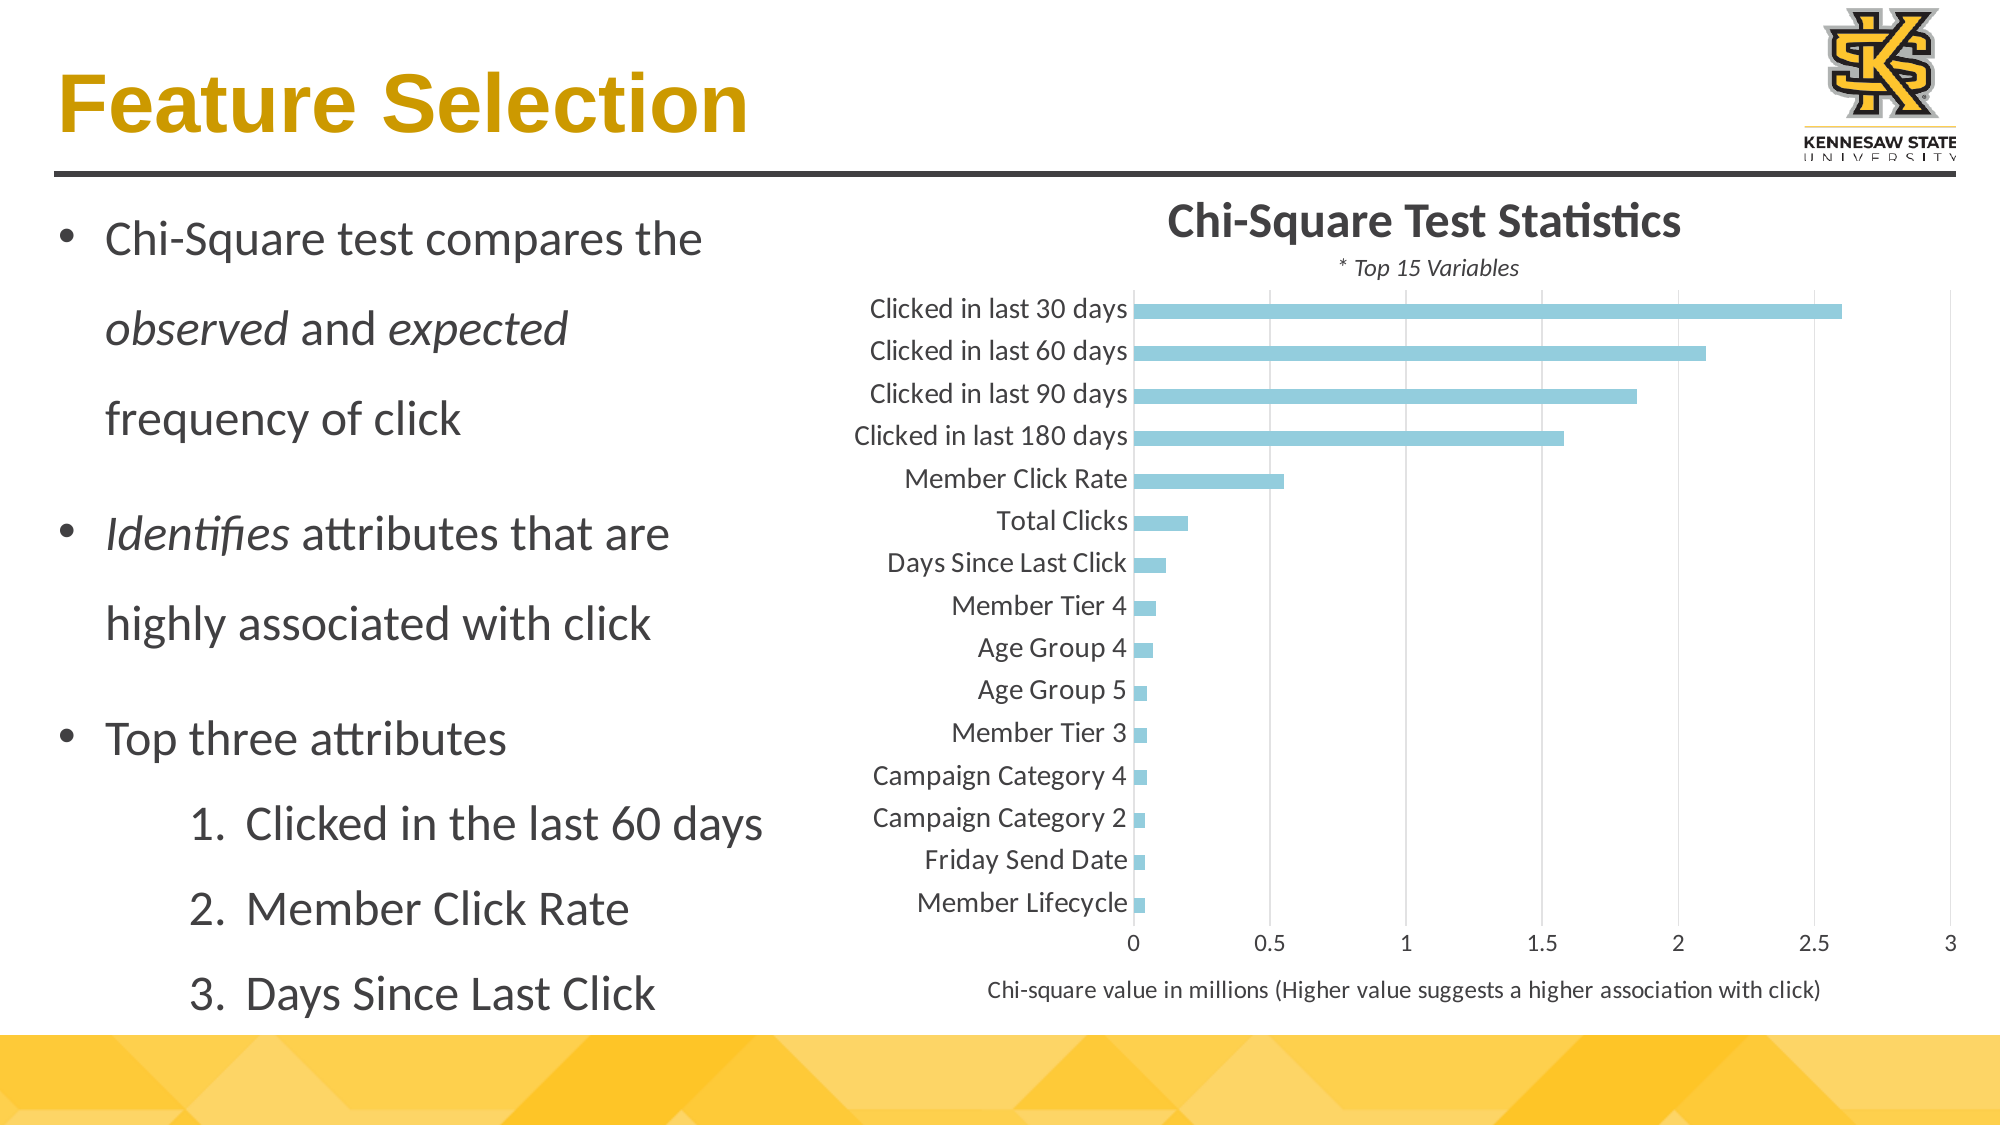

# Feature Selection
Chi-Square test compares the observed and expected frequency of click
Identifies attributes that are highly associated with click
Top three attributes
Clicked in the last 60 days
Member Click Rate
Days Since Last Click
Chi-Square Test Statistics
 * Top 15 Variables

### Chart

| Category | Value |
|---|---|
| Clicked in last 30 days | 2.6 |
| Clicked in last 60 days | 2.1 |
| Clicked in last 90 days | 1.85 |
| Clicked in last 180 days | 1.58 |
| Member Click Rate | 0.55 |
| Total Clicks | 0.2 |
| Days Since Last Click | 0.12 |
| Member Tier 4 | 0.08 |
| Age Group 4 | 0.07 |
| Age Group 5 | 0.05 |
| Member Tier 3 | 0.05 |
| Campaign Category 4 | 0.05 |
| Campaign Category 2 | 0.04 |
| Friday Send Date | 0.04 |
| Member Lifecycle | 0.04 |
18